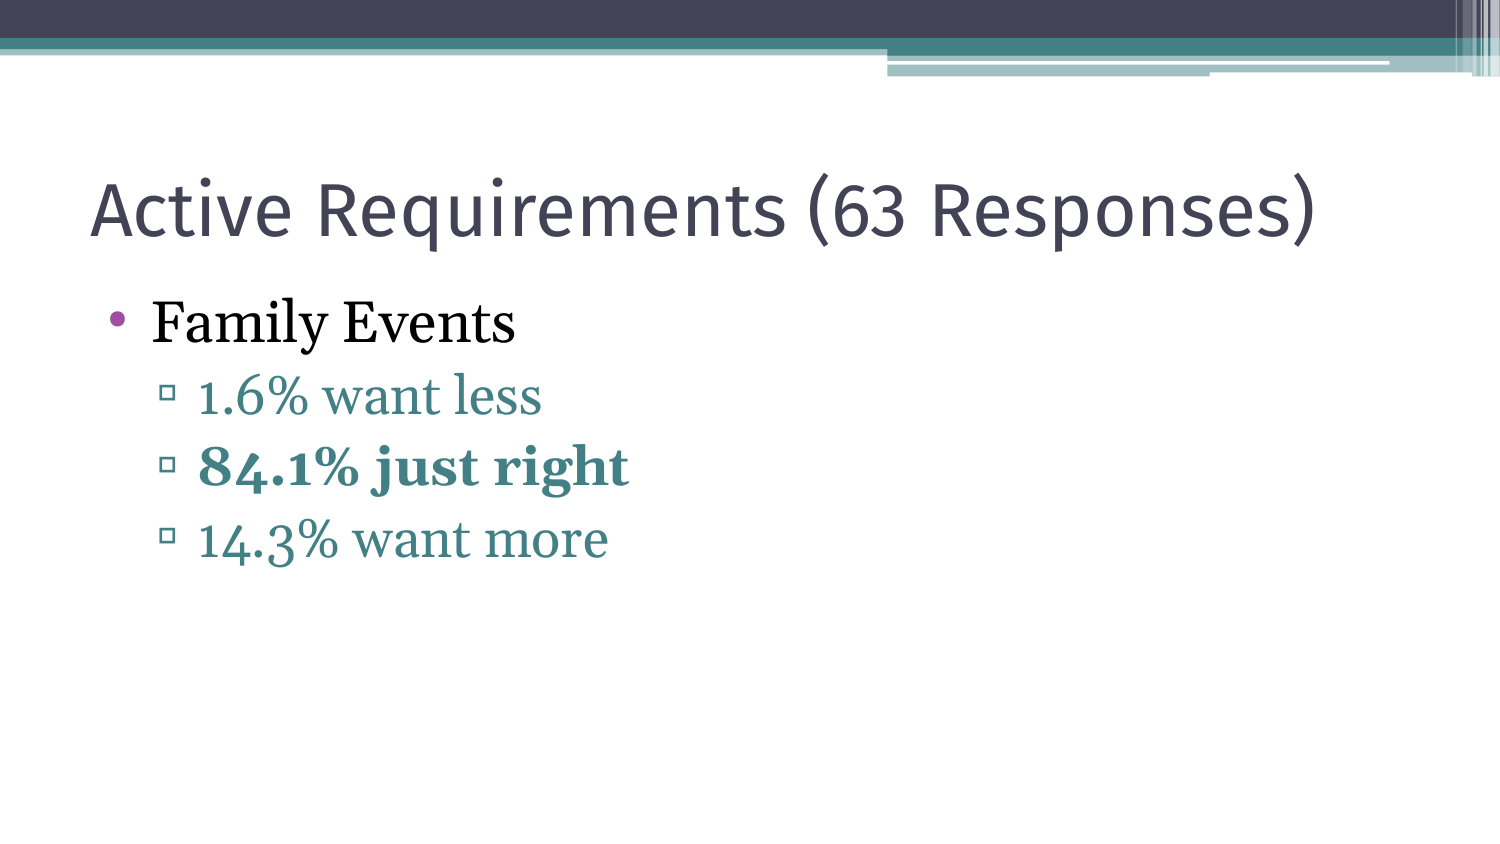

# Active Requirements (63 Responses)
Family Events
1.6% want less
84.1% just right
14.3% want more